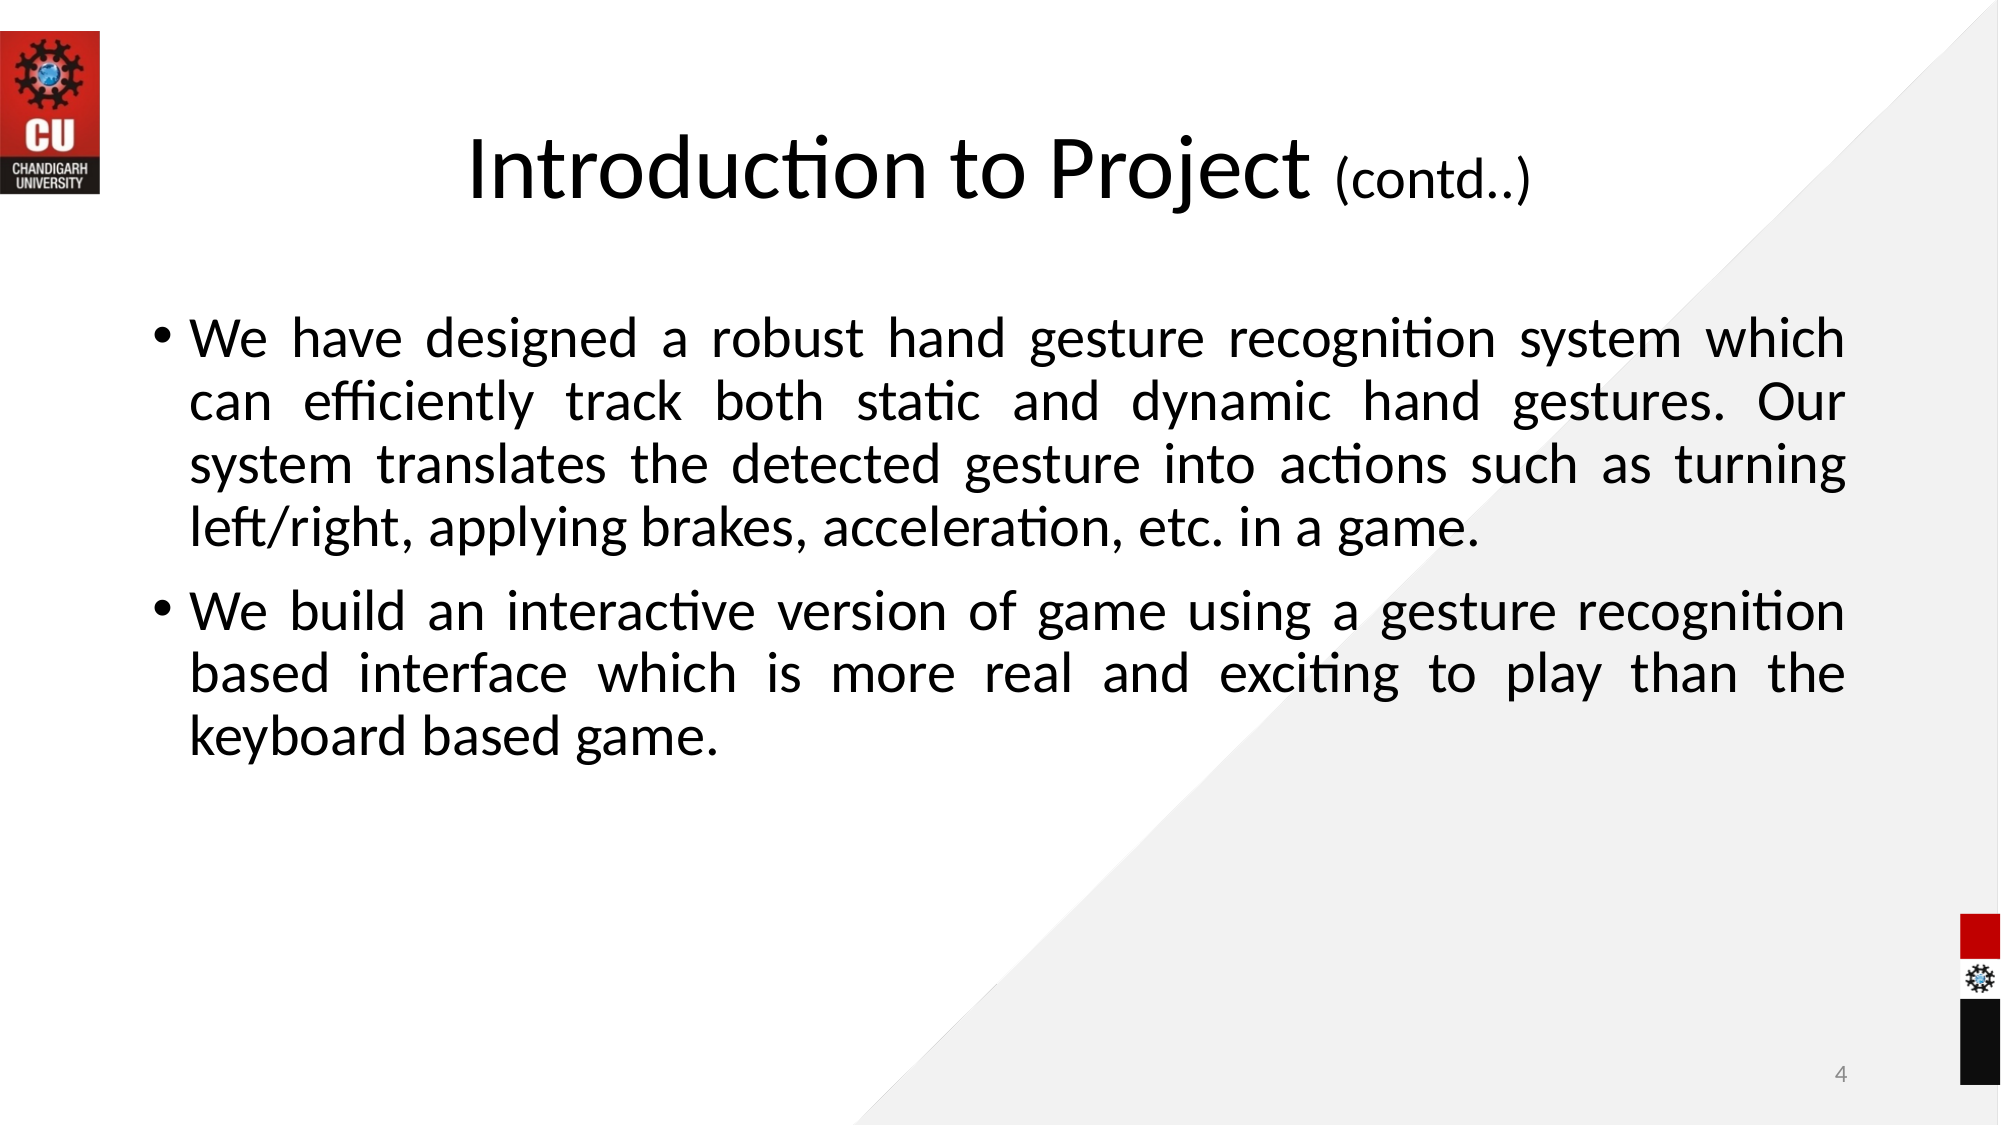

# Introduction to Project (contd..)
We have designed a robust hand gesture recognition system which can efficiently track both static and dynamic hand gestures. Our system translates the detected gesture into actions such as turning left/right, applying brakes, acceleration, etc. in a game.
We build an interactive version of game using a gesture recognition based interface which is more real and exciting to play than the keyboard based game.
4